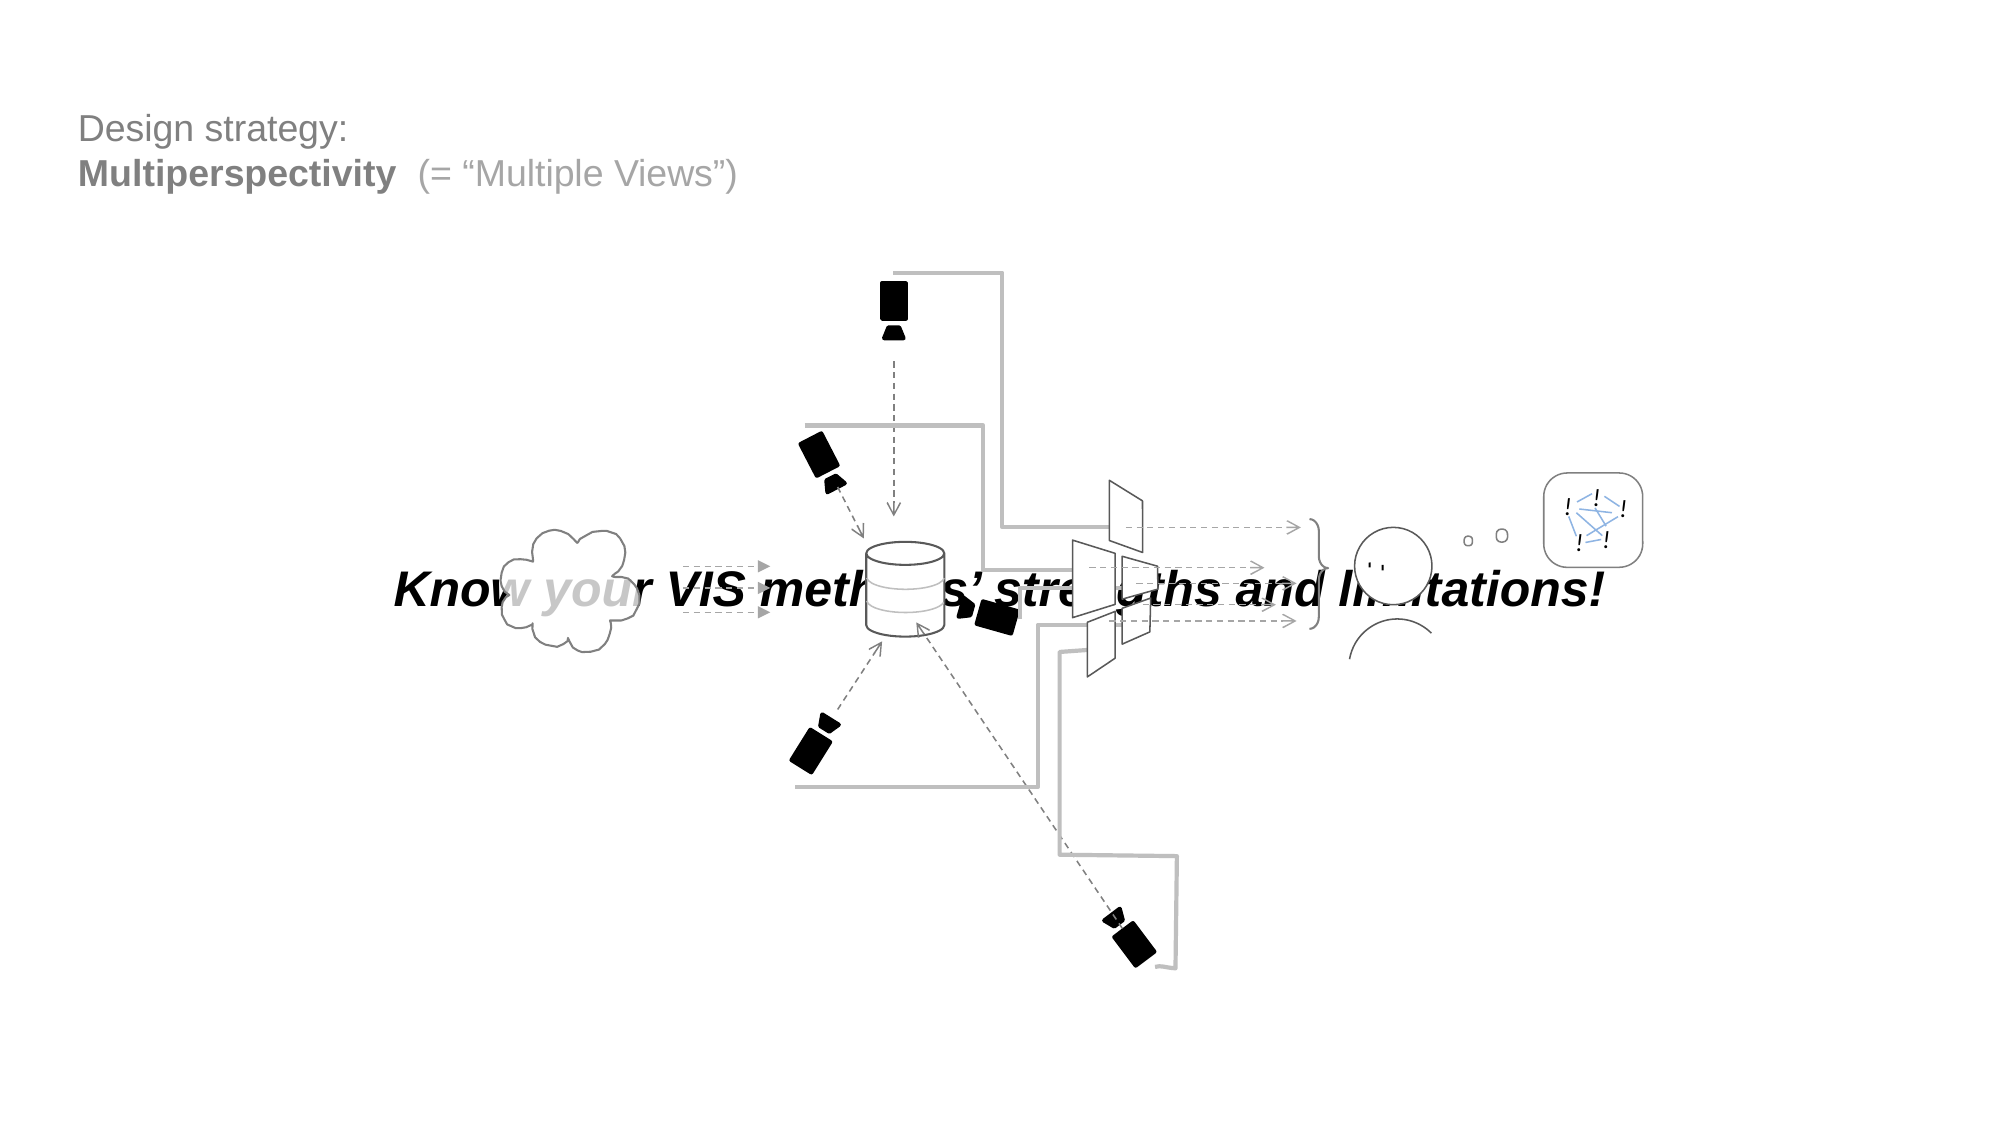

Design strategy:
Multiperspectivity  (= “Multiple Views”)

!
!

!
!
!

Know your VIS methods’ strengths and limitations!